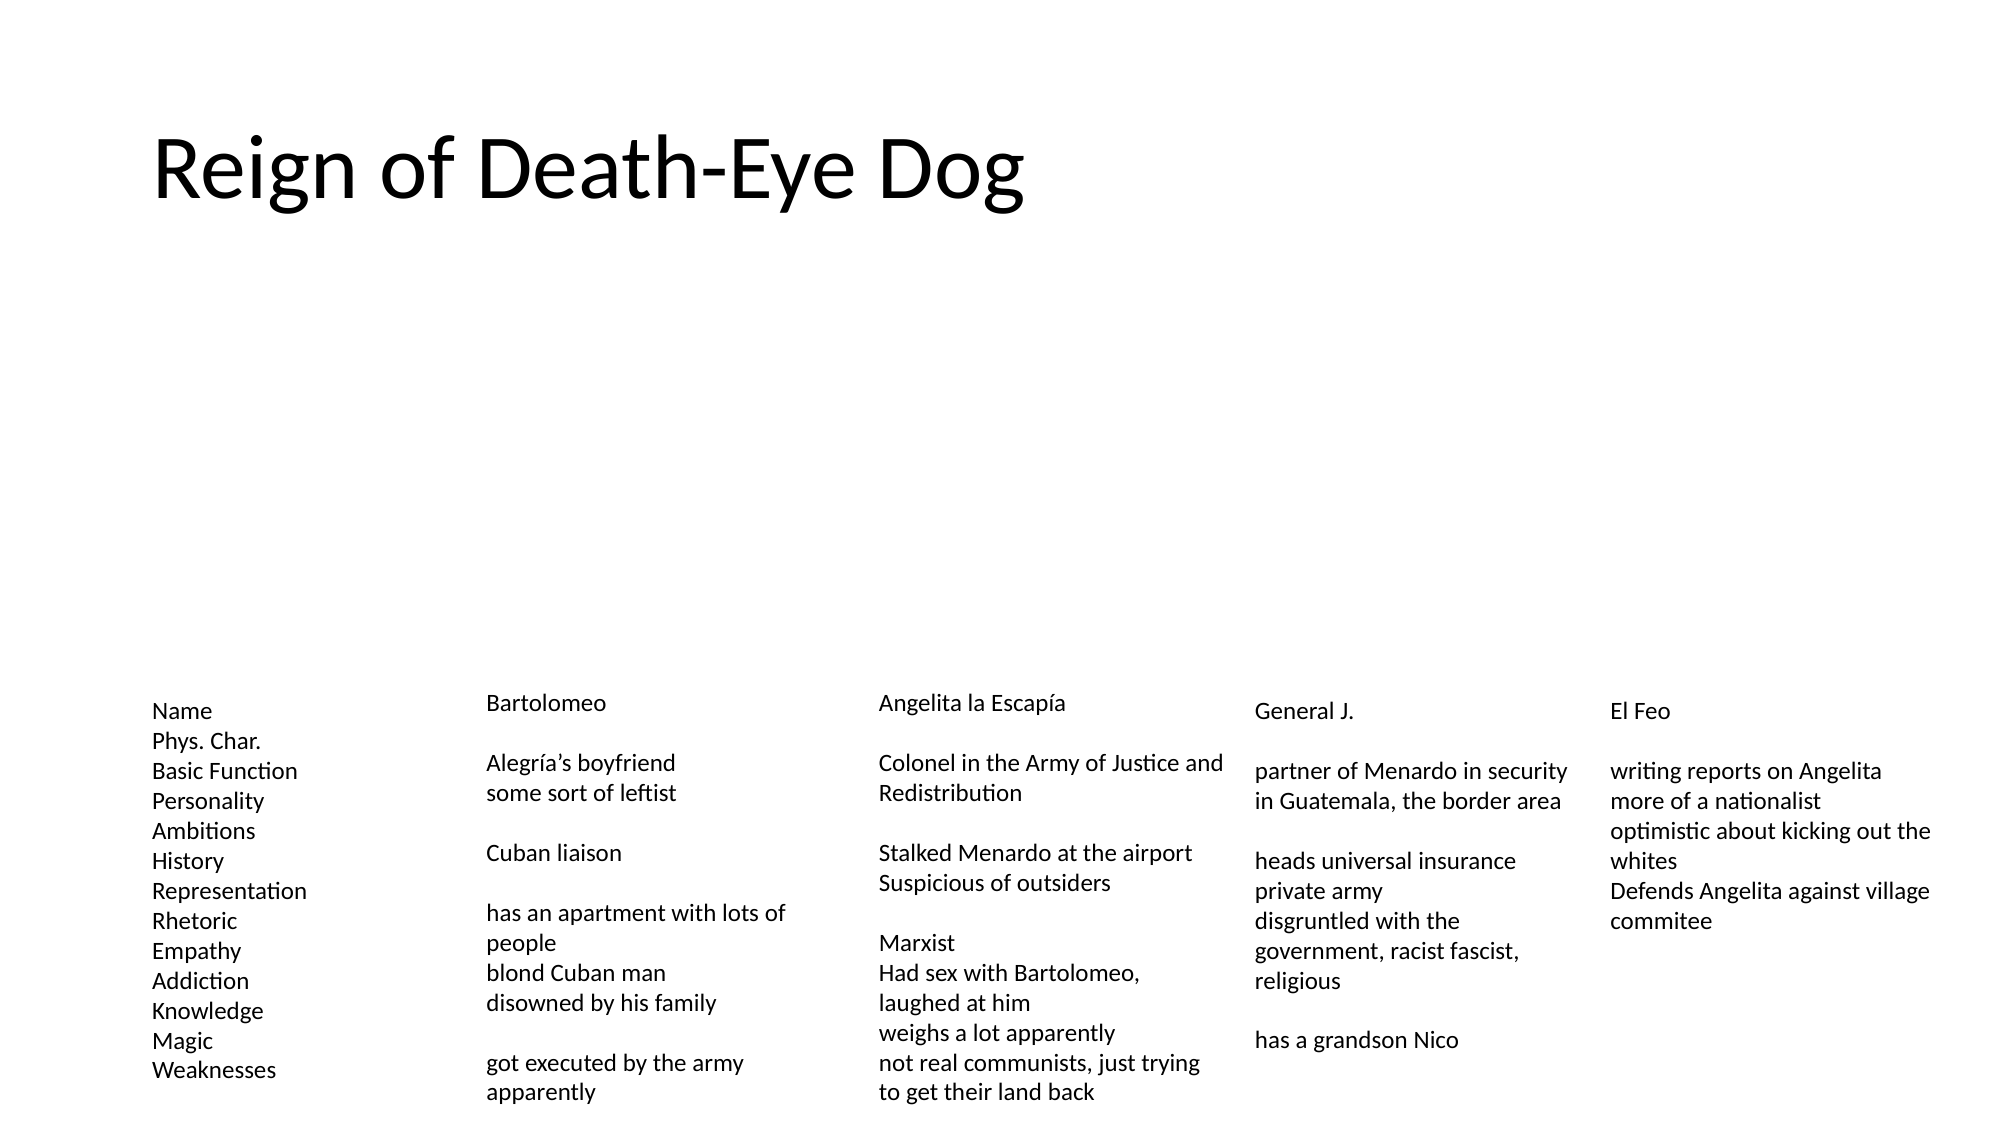

# Reign of Death-Eye Dog
Bartolomeo

Alegría’s boyfriend
some sort of leftist

Cuban liaison

has an apartment with lots of people
blond Cuban man
disowned by his family

got executed by the army apparently
Angelita la Escapía

Colonel in the Army of Justice and Redistribution

Stalked Menardo at the airport
Suspicious of outsiders

Marxist
Had sex with Bartolomeo, laughed at him
weighs a lot apparently
not real communists, just trying to get their land back
Name
Phys. Char.
Basic Function
Personality
Ambitions
History
Representation
Rhetoric
Empathy
Addiction
Knowledge
Magic
Weaknesses
General J.

partner of Menardo in security
in Guatemala, the border area

heads universal insurance private army
disgruntled with the government, racist fascist, religious

has a grandson Nico

El Feo

writing reports on Angelita
more of a nationalist
optimistic about kicking out the whites
Defends Angelita against village commitee